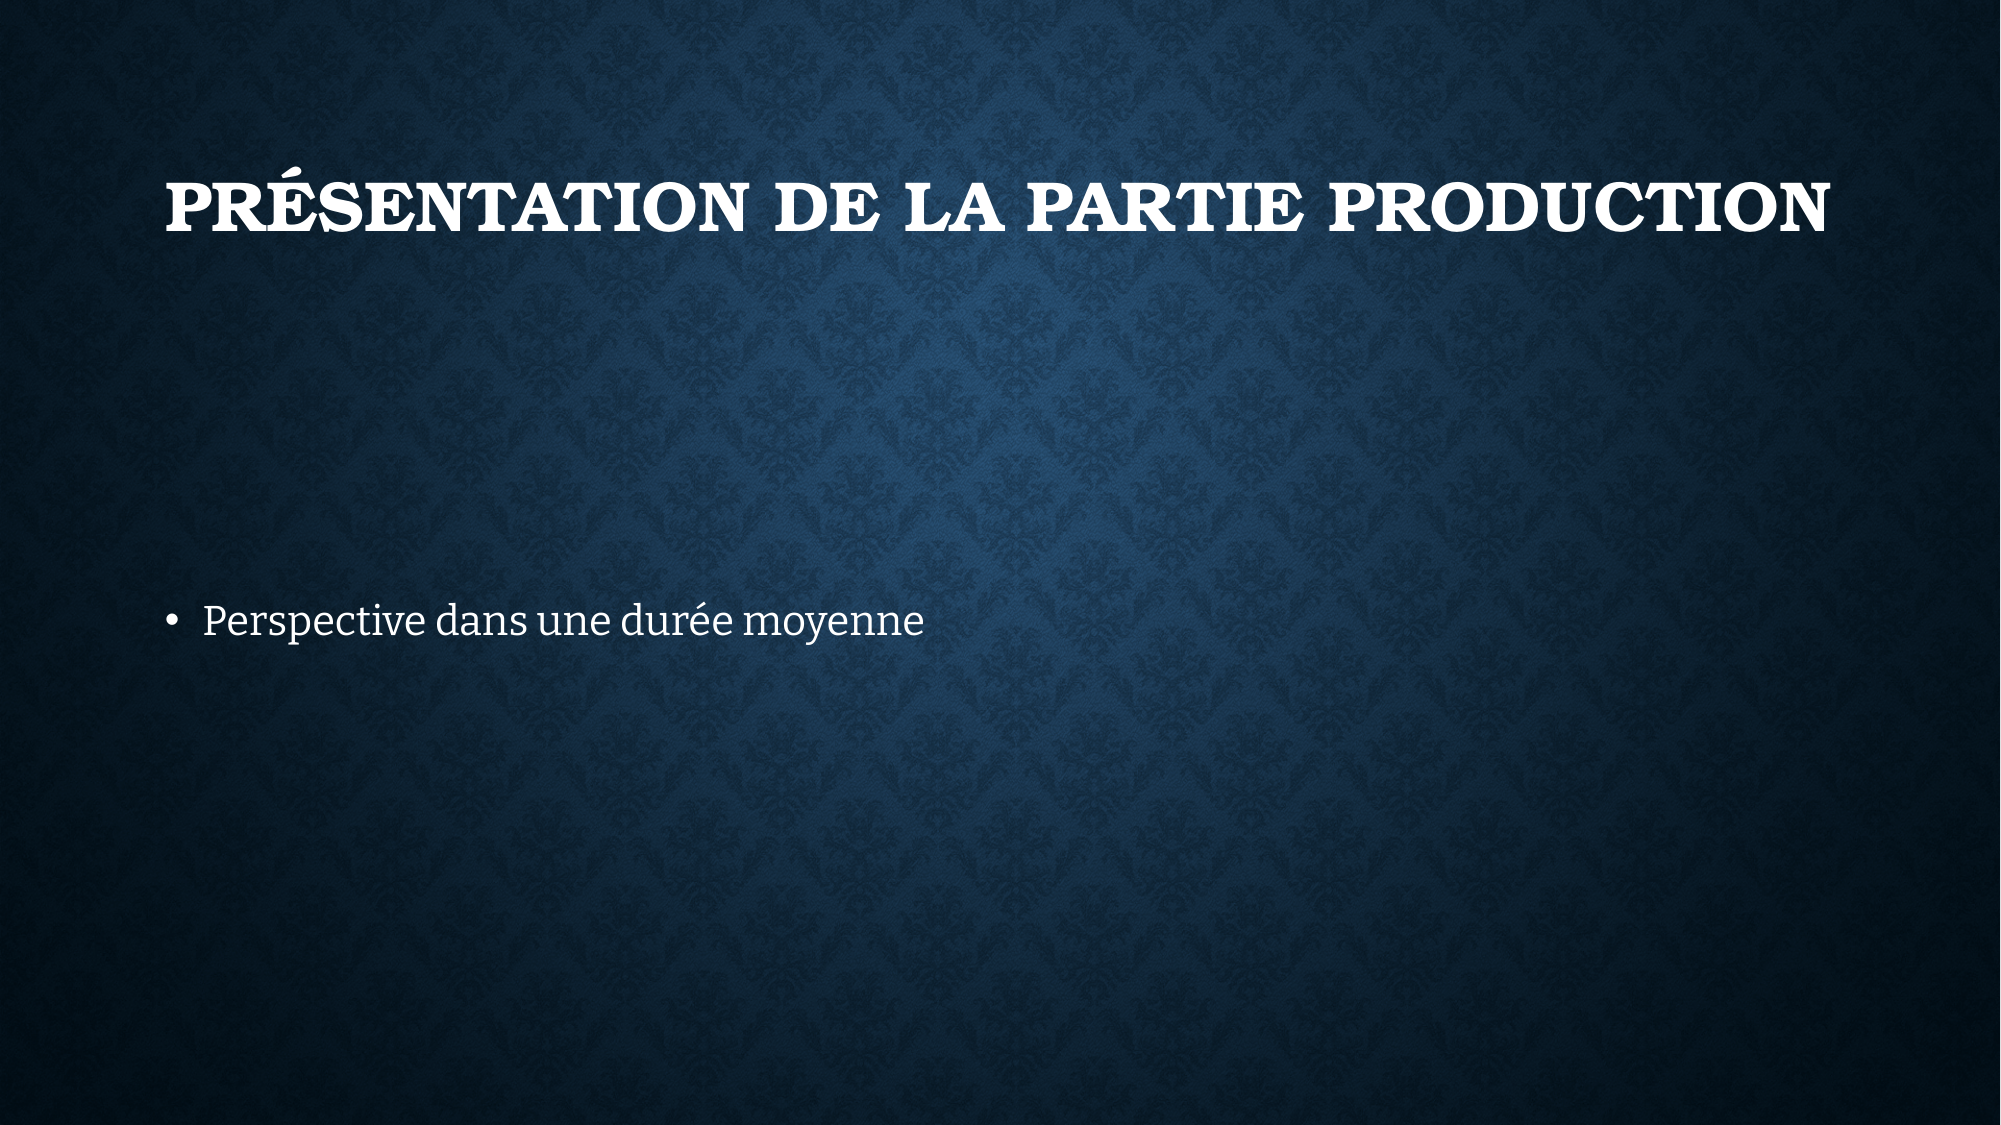

# Présentation de la Partie production

Perspective dans une durée moyenne